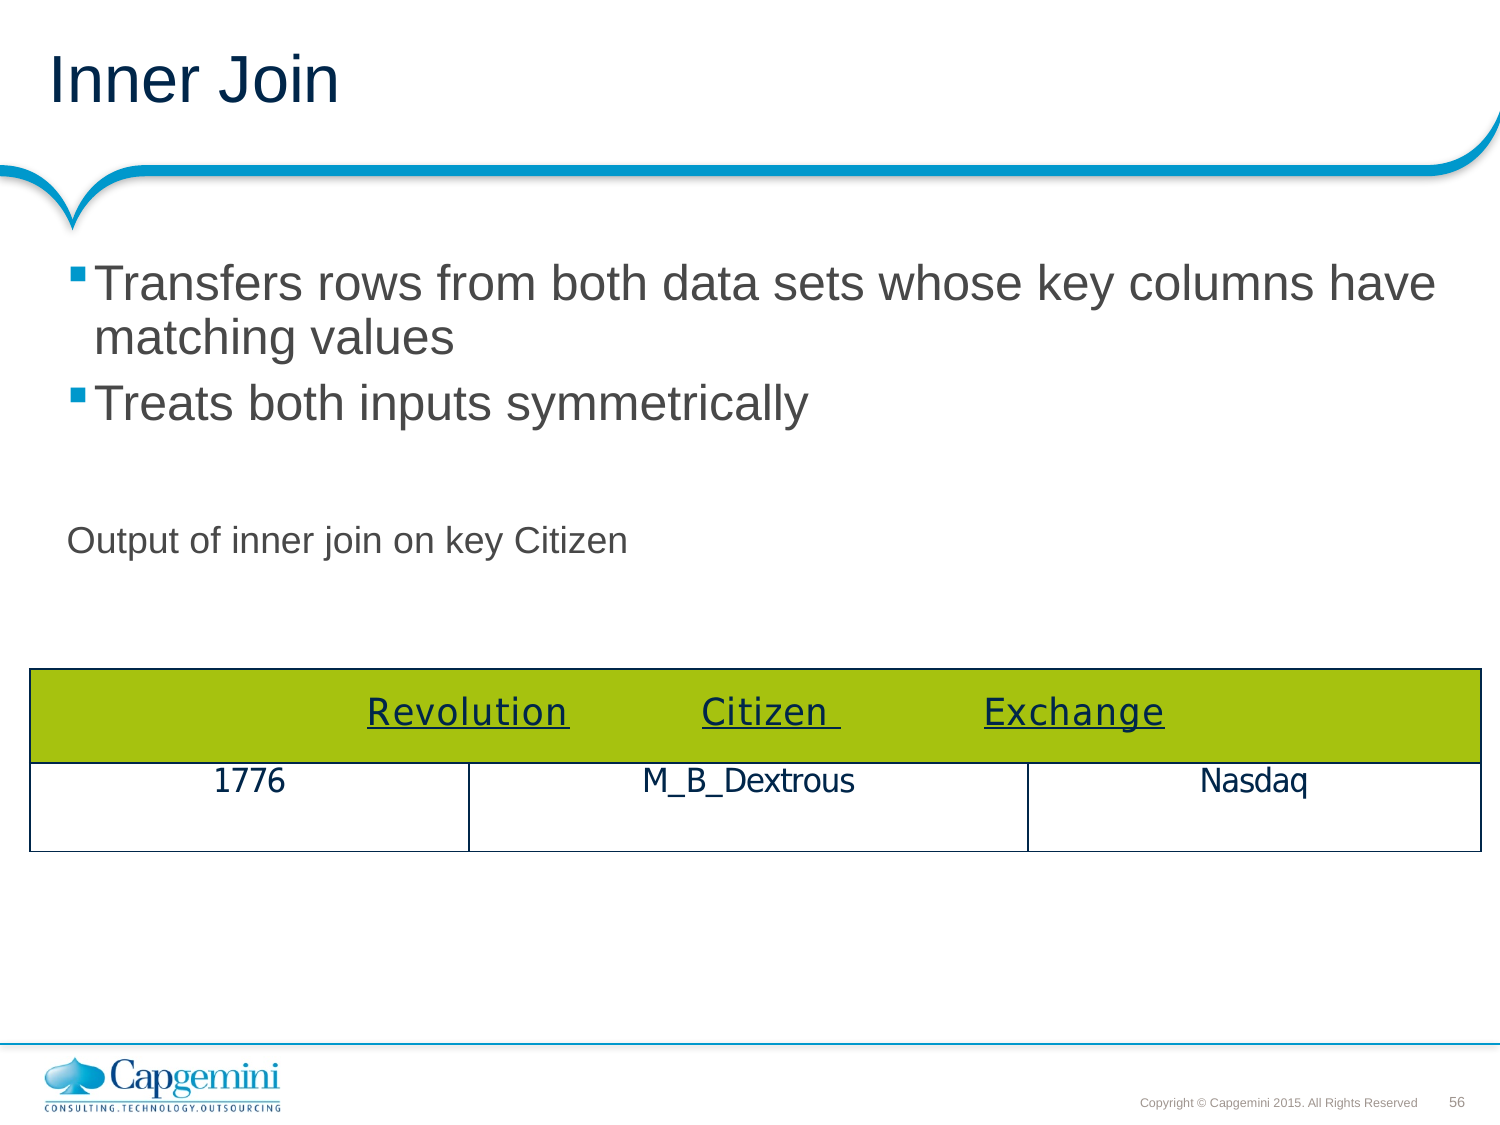

# Inner Join
Transfers rows from both data sets whose key columns have matching values
Treats both inputs symmetrically

Output of inner join on key Citizen

| Revolution Citizen Exchange |  |  |
| --- | --- | --- |
| 1776 | M\_B\_Dextrous | Nasdaq |
|  |  |  |